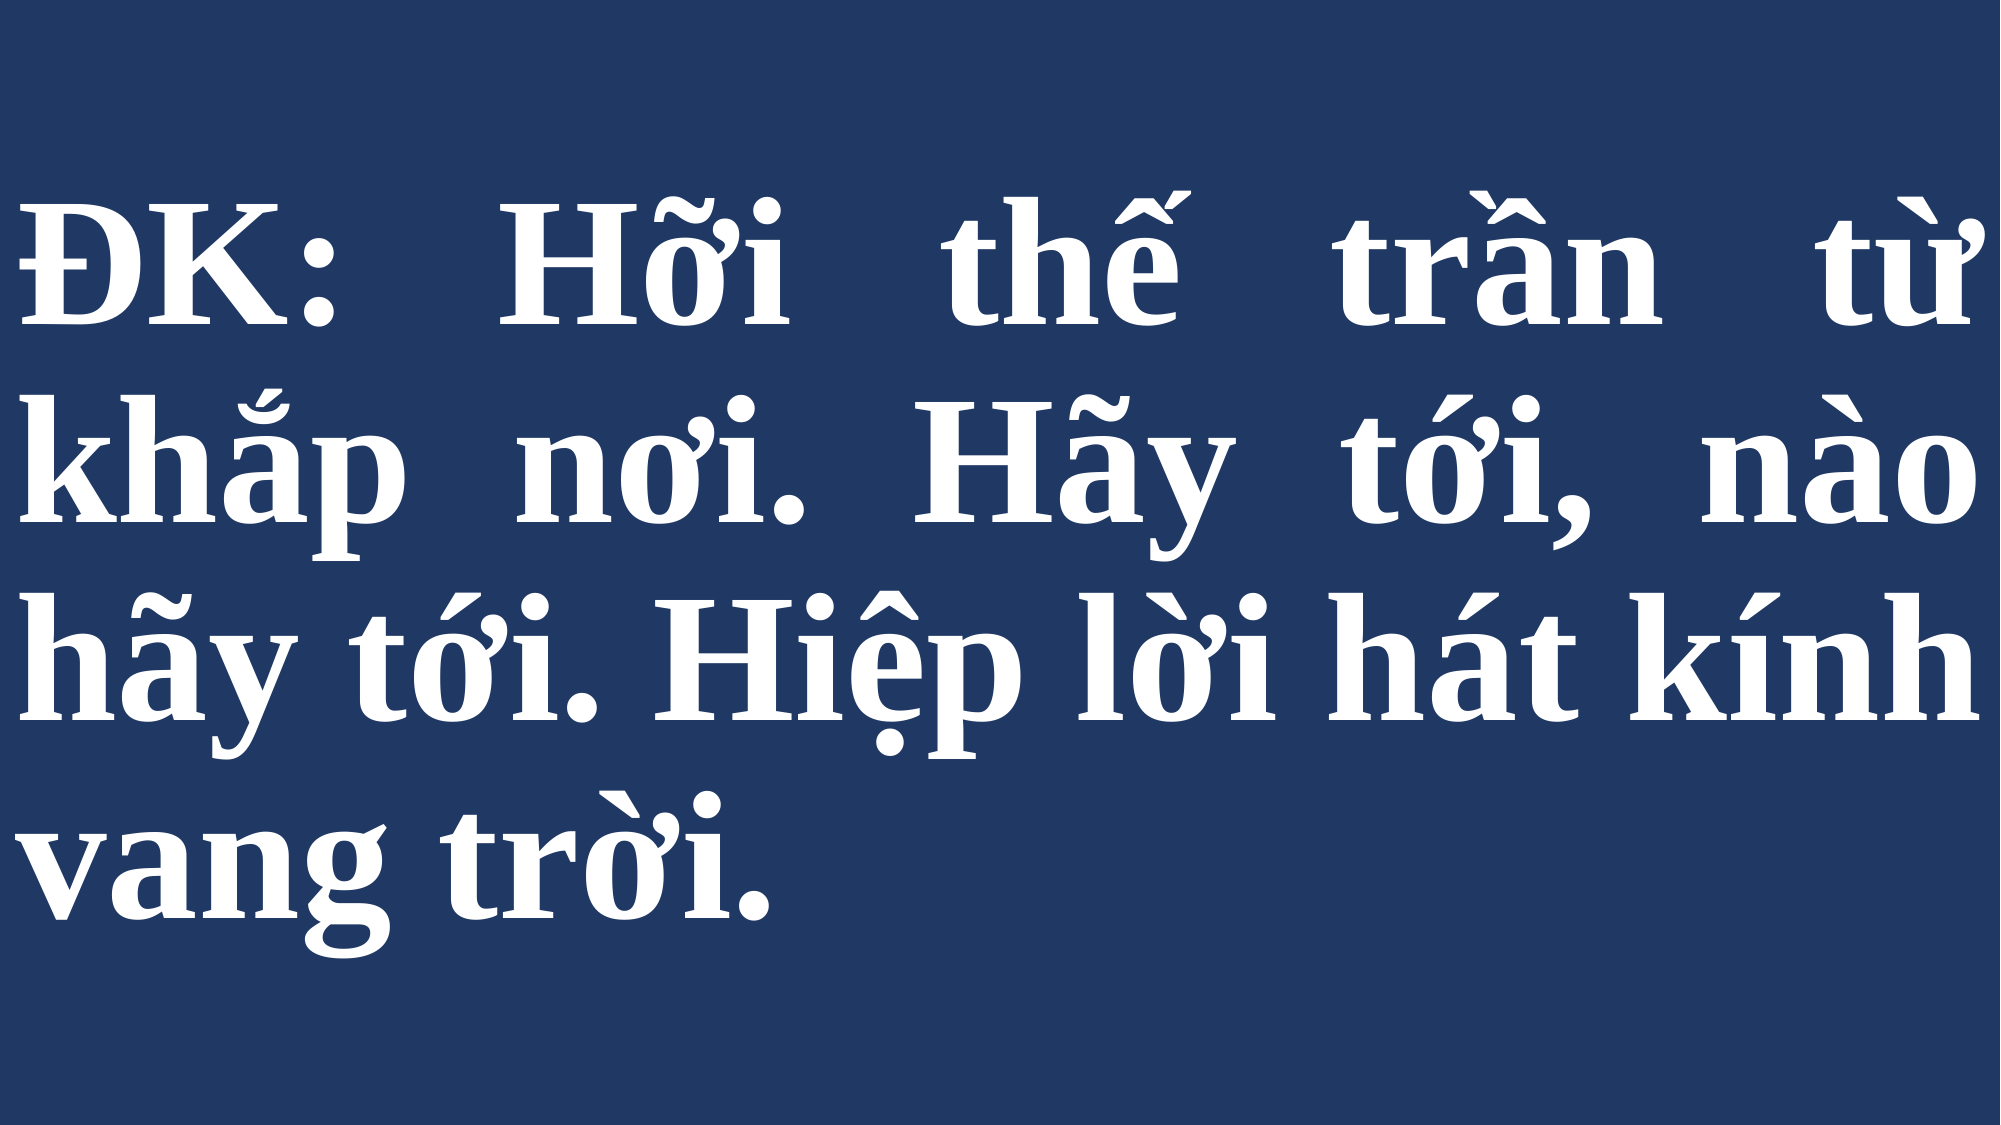

# ĐK: Hỡi thế trần từ khắp nơi. Hãy tới, nào hãy tới. Hiệp lời hát kính vang trời.